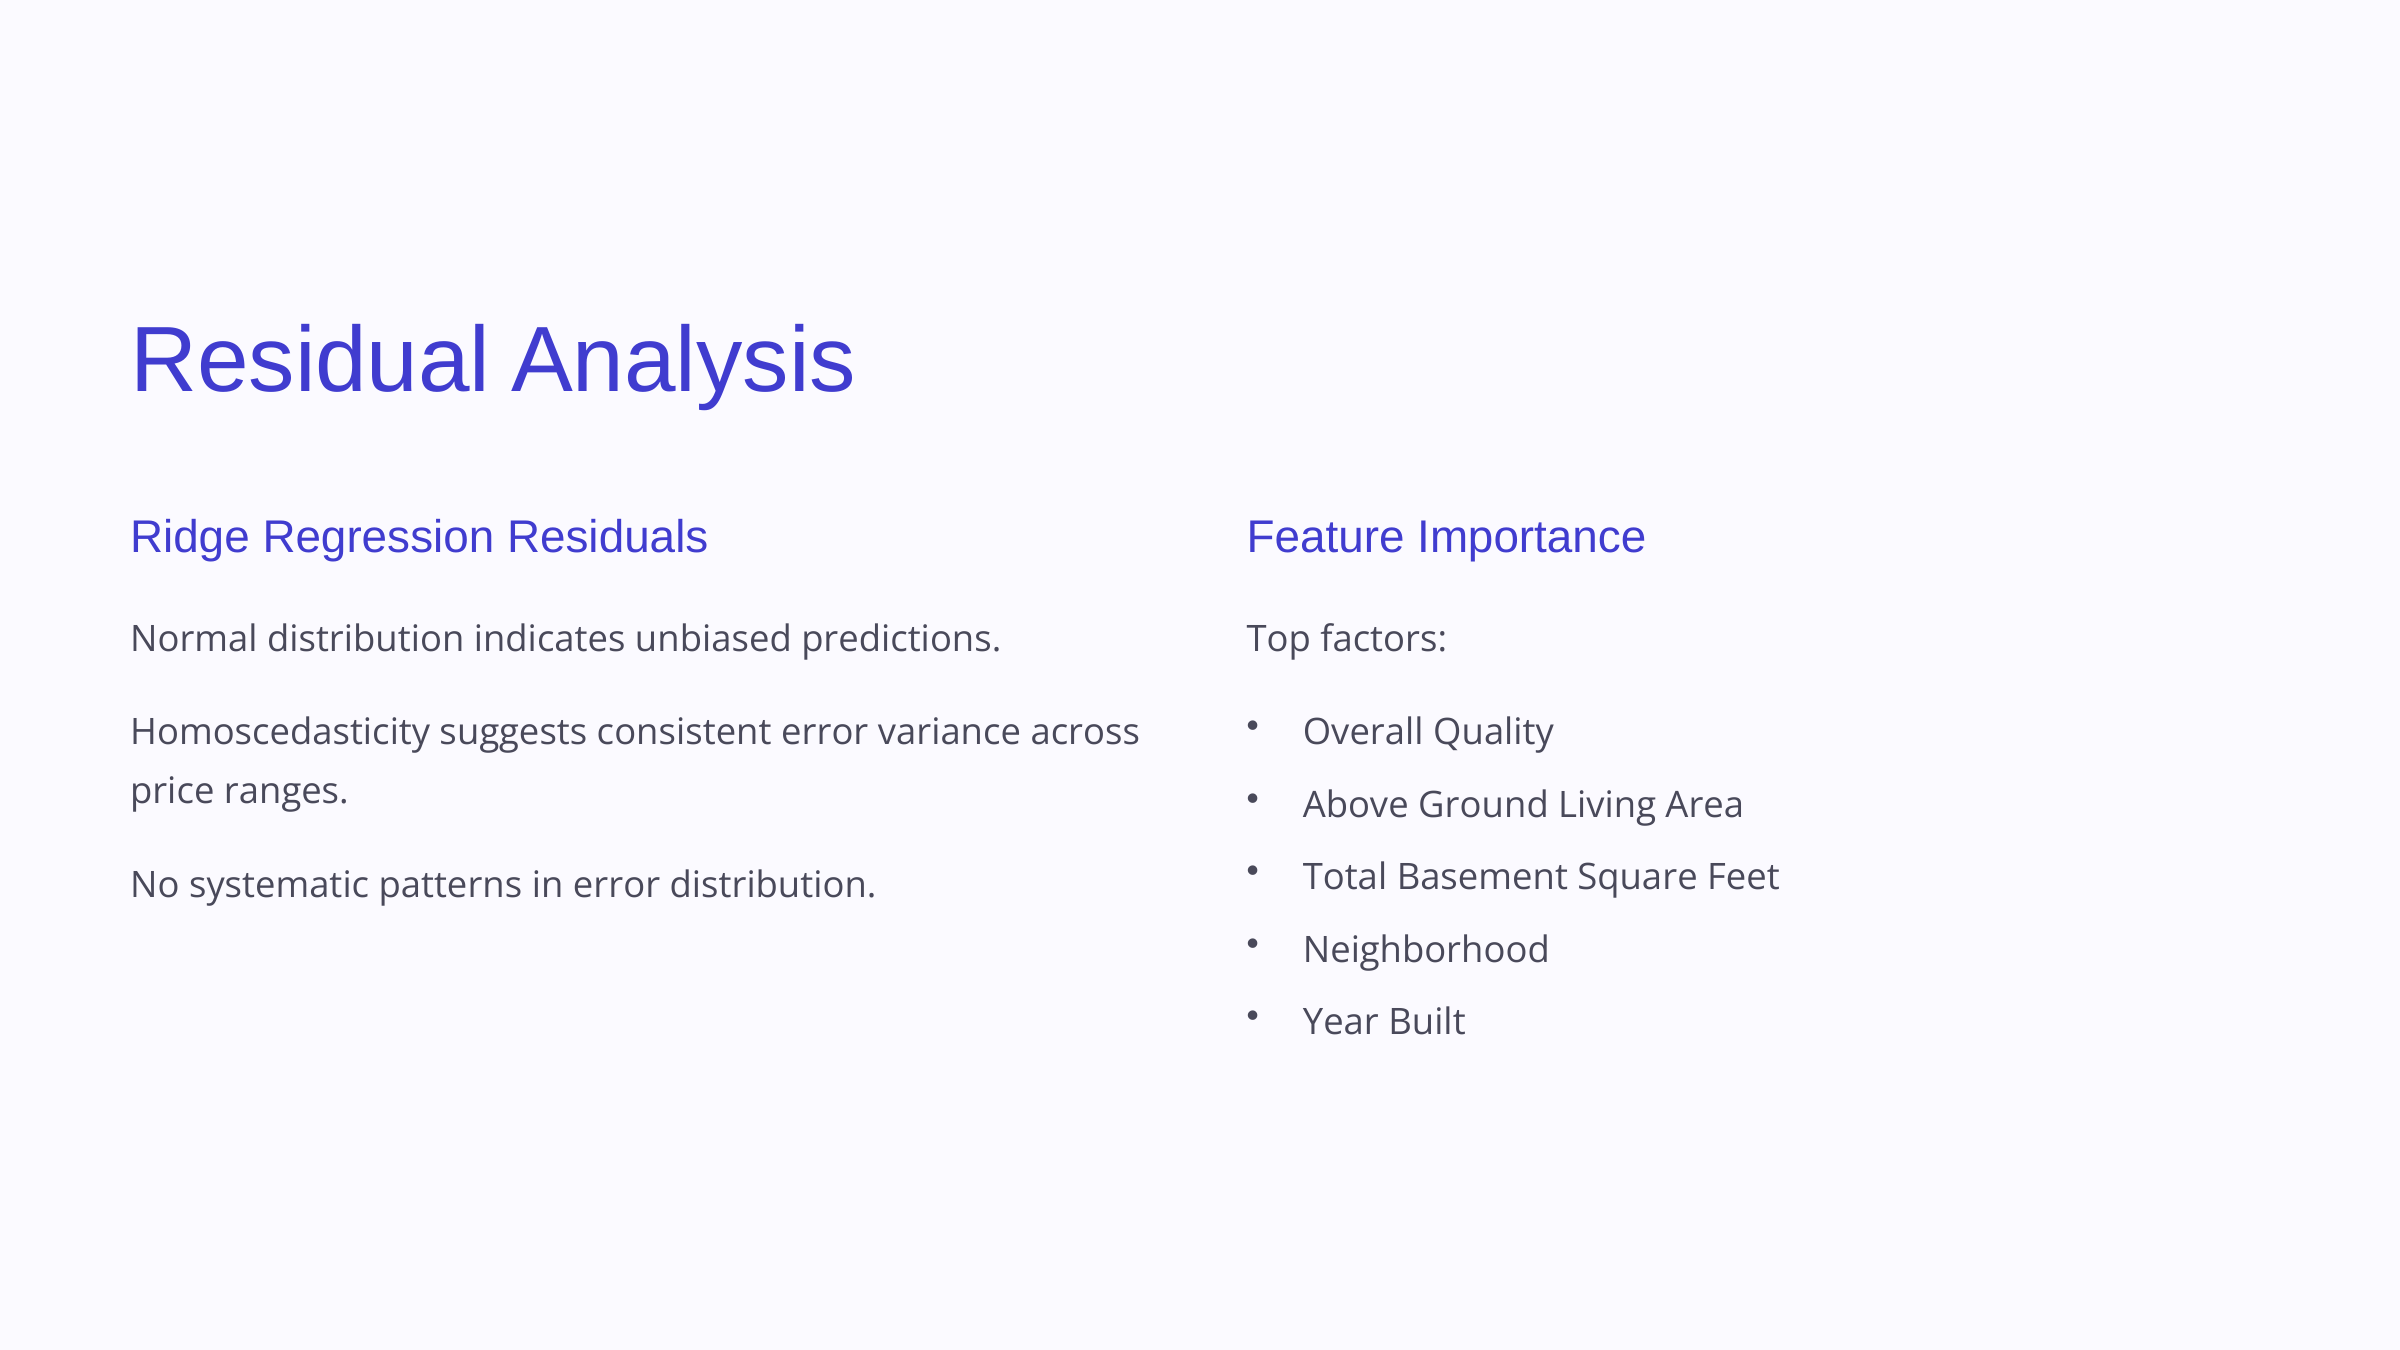

Residual Analysis
Ridge Regression Residuals
Feature Importance
Normal distribution indicates unbiased predictions.
Top factors:
Homoscedasticity suggests consistent error variance across price ranges.
Overall Quality
Above Ground Living Area
Total Basement Square Feet
No systematic patterns in error distribution.
Neighborhood
Year Built